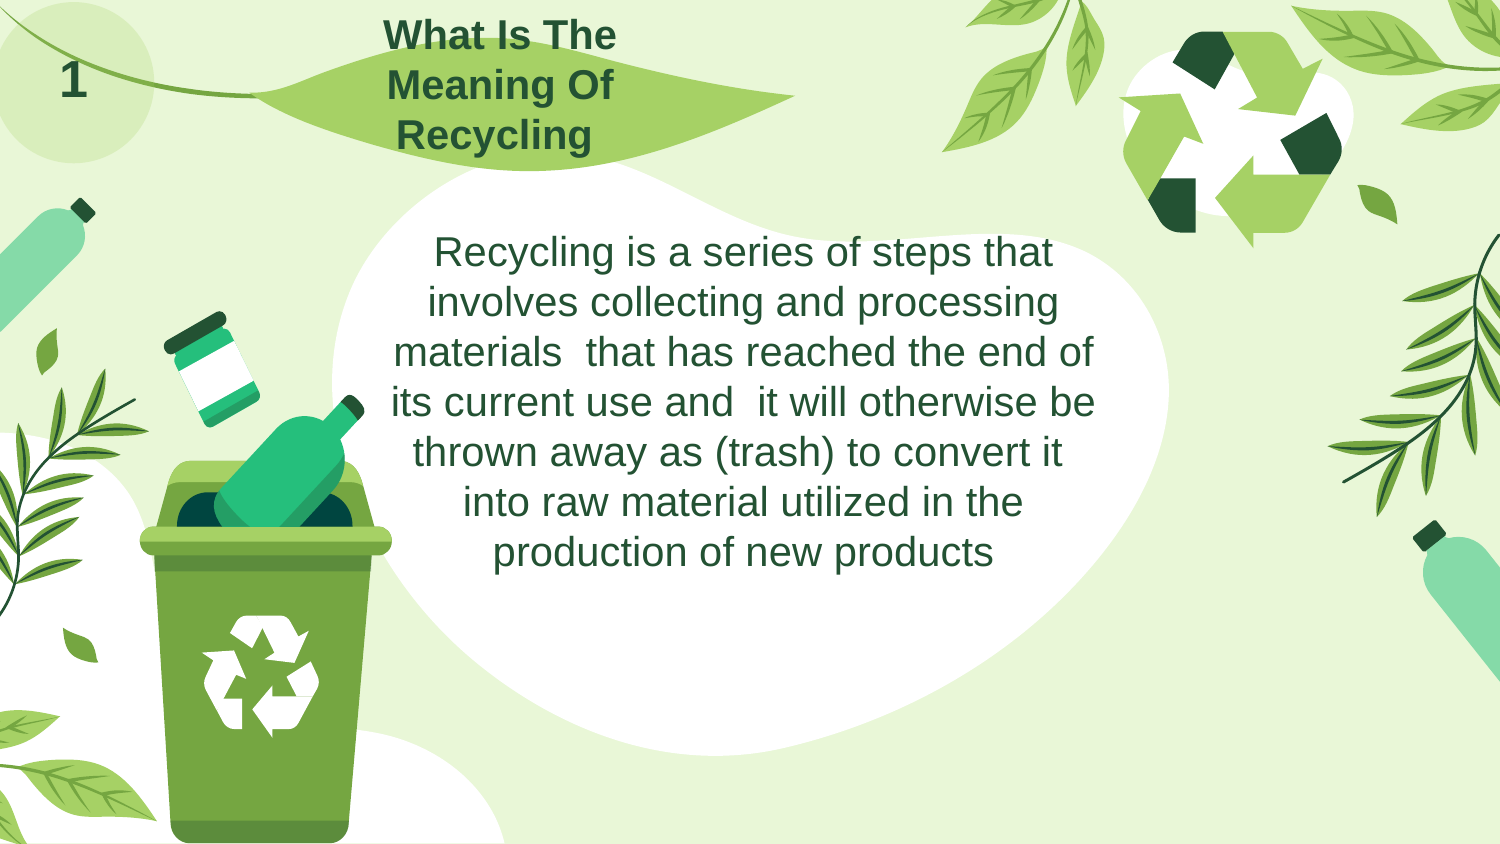

1

What Is The Meaning Of Recycling

Recycling is a series of steps that involves collecting and processing materials  that has reached the end of its current use and  it will otherwise be thrown away as (trash) to convert it  into raw material utilized in the production of new products